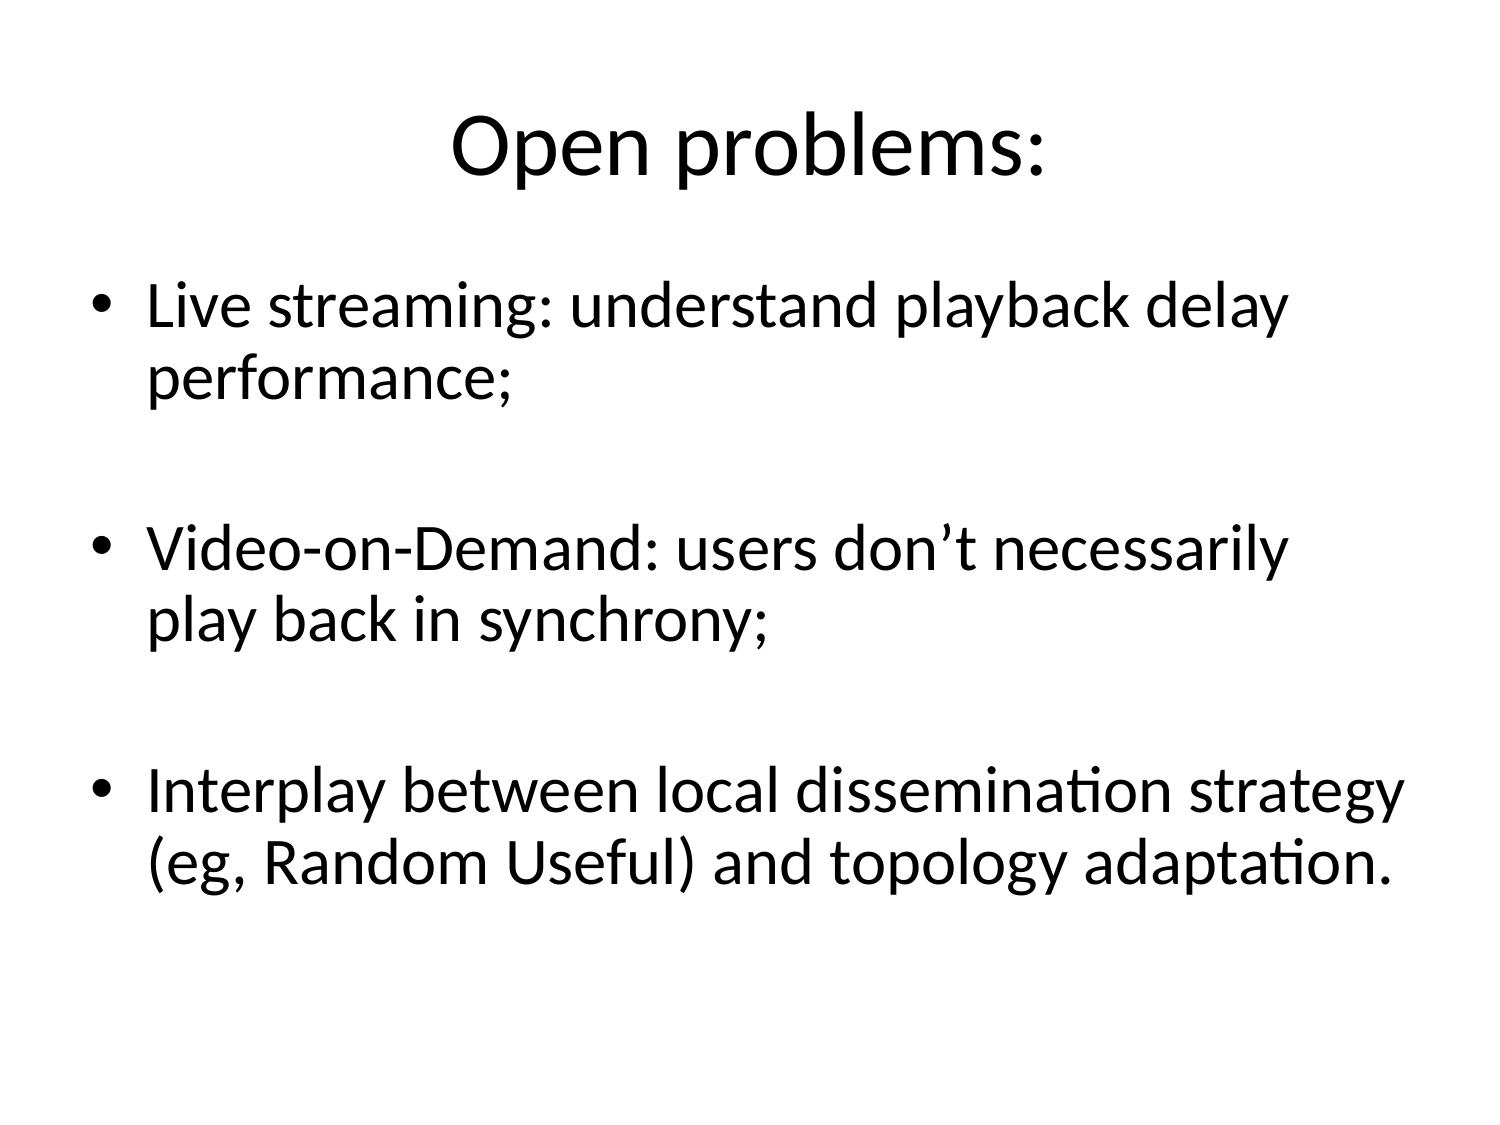

# Open problems:
Live streaming: understand playback delay performance;

Video-on-Demand: users don’t necessarily play back in synchrony;

Interplay between local dissemination strategy (eg, Random Useful) and topology adaptation.